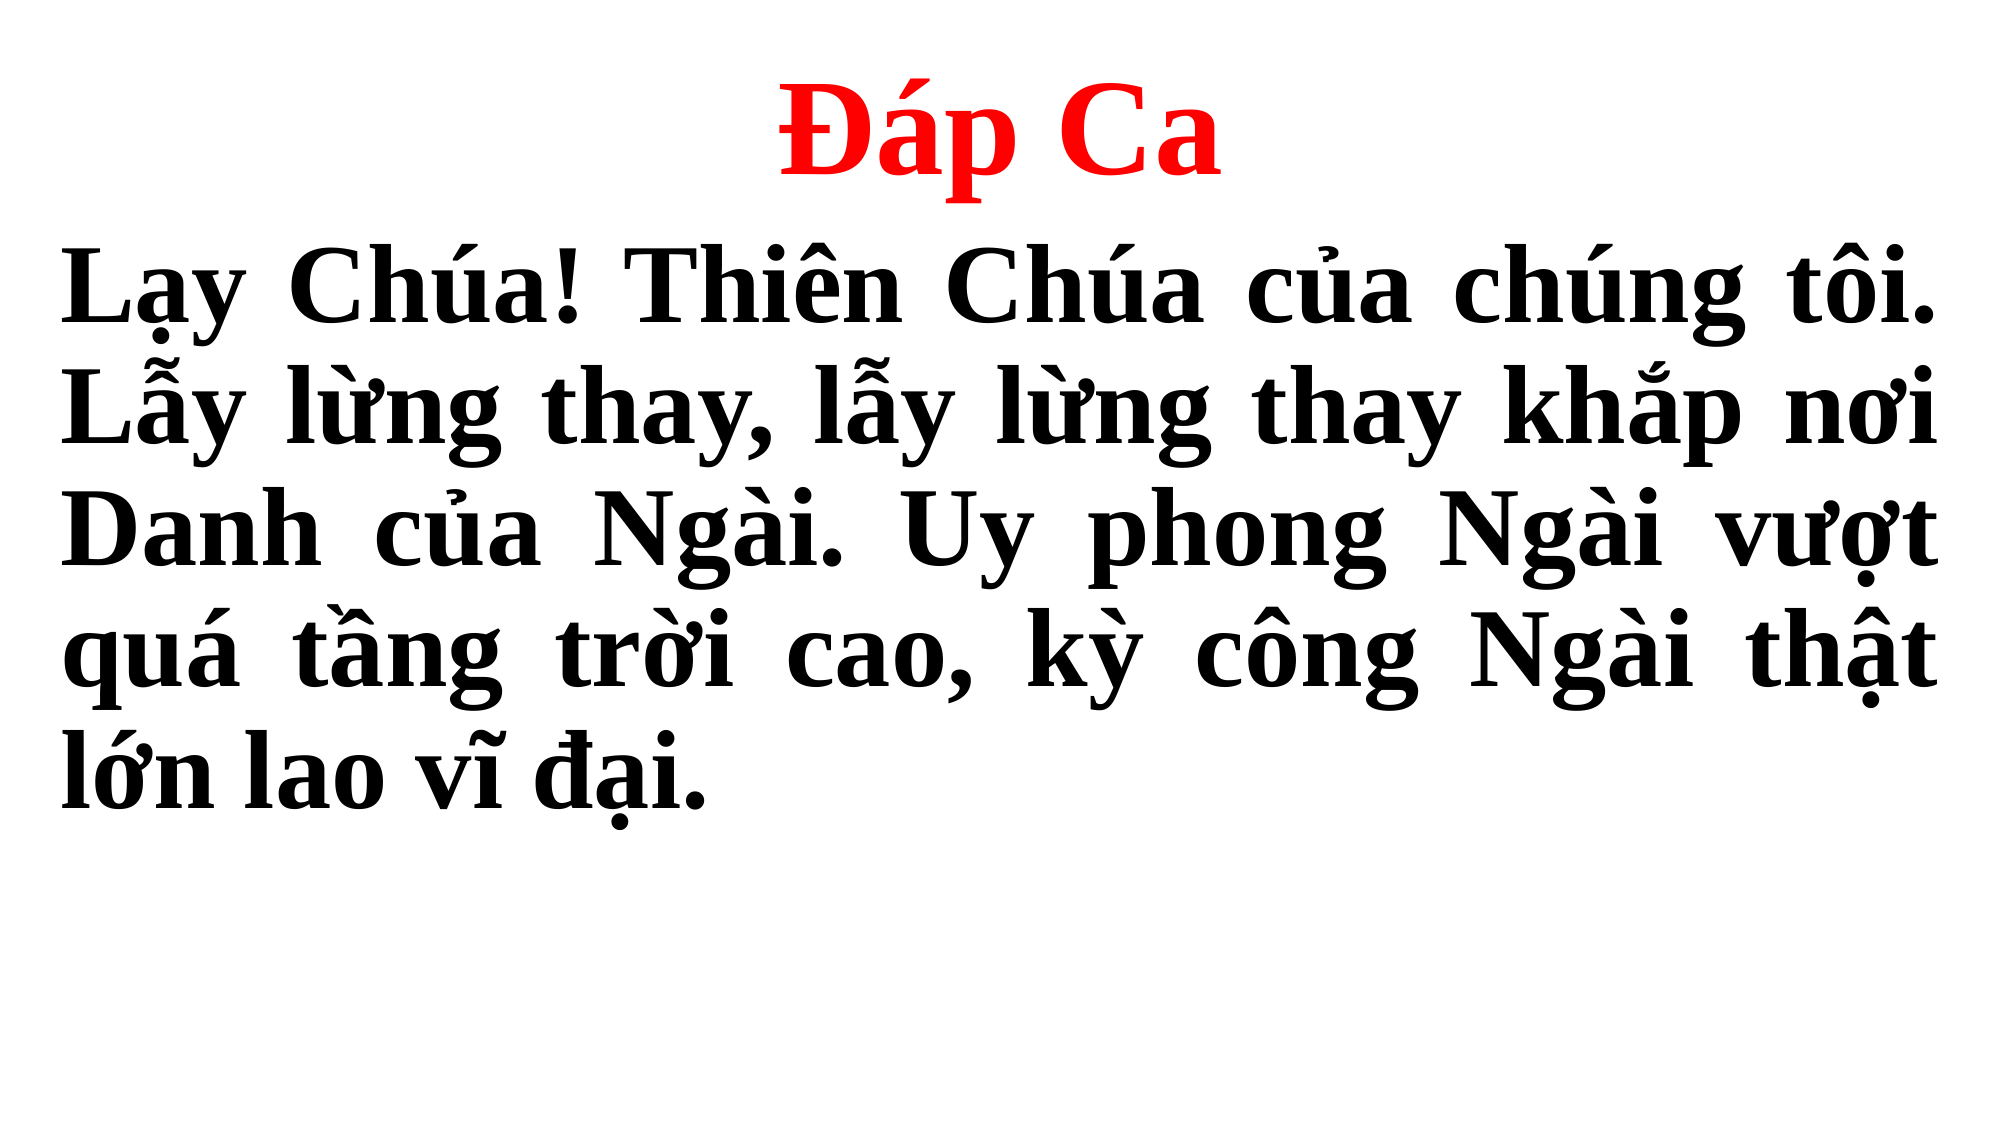

Đáp Ca
Lạy Chúa! Thiên Chúa của chúng tôi. Lẫy lừng thay, lẫy lừng thay khắp nơi Danh của Ngài. Uy phong Ngài vượt quá tầng trời cao, kỳ công Ngài thật lớn lao vĩ đại.